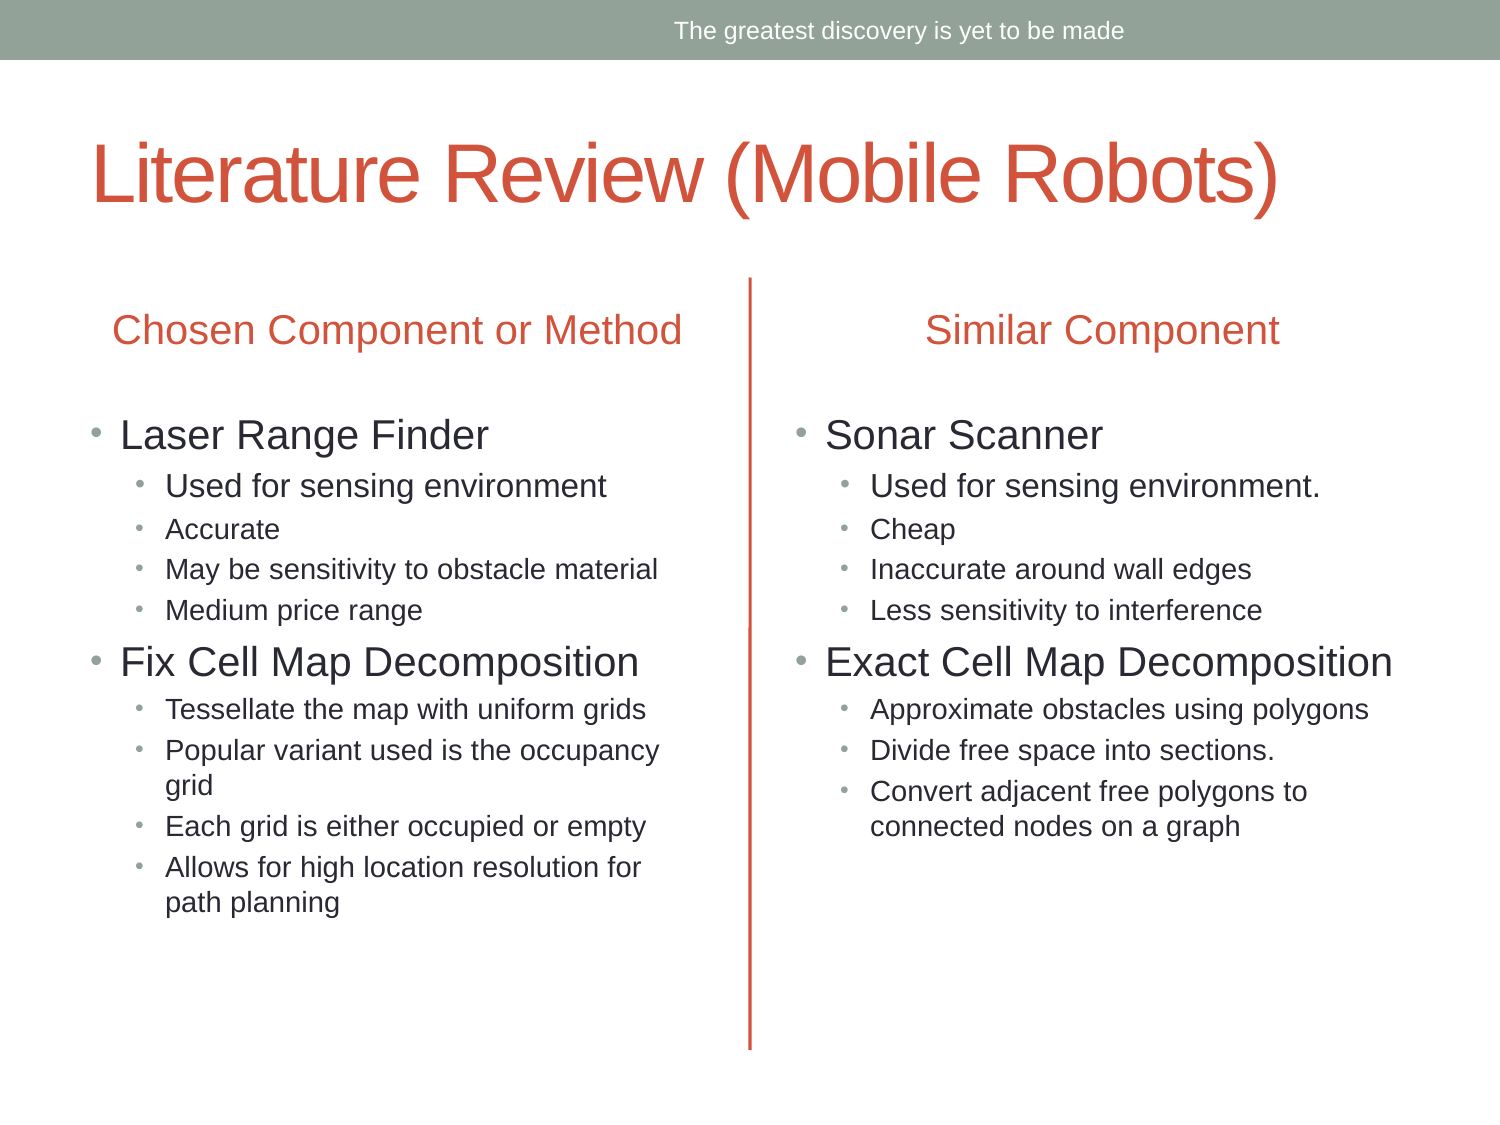

The greatest discovery is yet to be made
# Literature Review (Mobile Robots)
Chosen Component or Method
Similar Component
Laser Range Finder
Used for sensing environment
Accurate
May be sensitivity to obstacle material
Medium price range
Fix Cell Map Decomposition
Tessellate the map with uniform grids
Popular variant used is the occupancy grid
Each grid is either occupied or empty
Allows for high location resolution for path planning

Sonar Scanner
Used for sensing environment.
Cheap
Inaccurate around wall edges
Less sensitivity to interference
Exact Cell Map Decomposition
Approximate obstacles using polygons
Divide free space into sections.
Convert adjacent free polygons to connected nodes on a graph